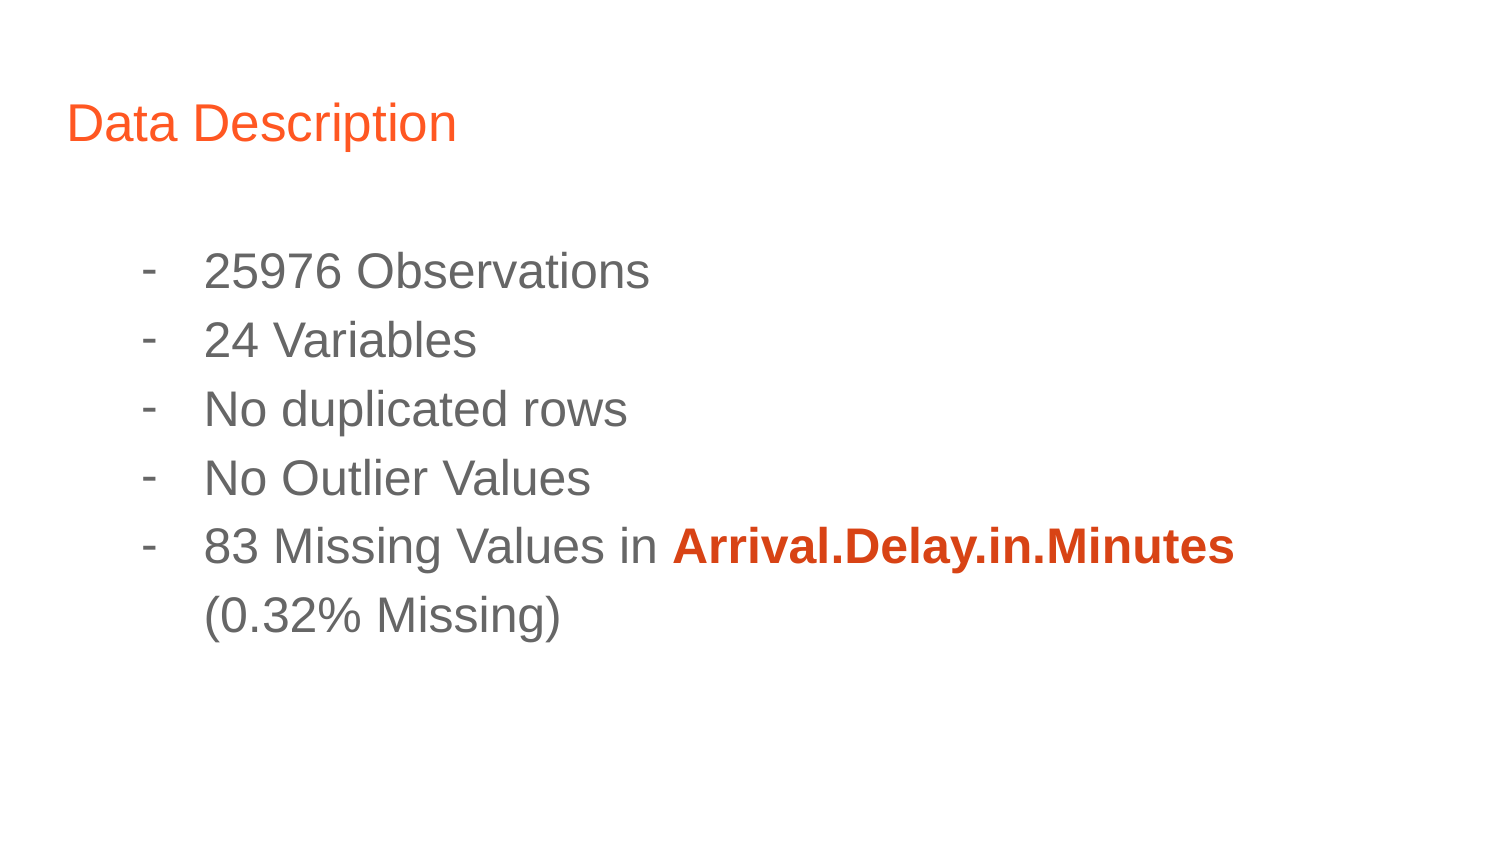

# Data Description
25976 Observations
24 Variables
No duplicated rows
No Outlier Values
83 Missing Values in Arrival.Delay.in.Minutes (0.32% Missing)